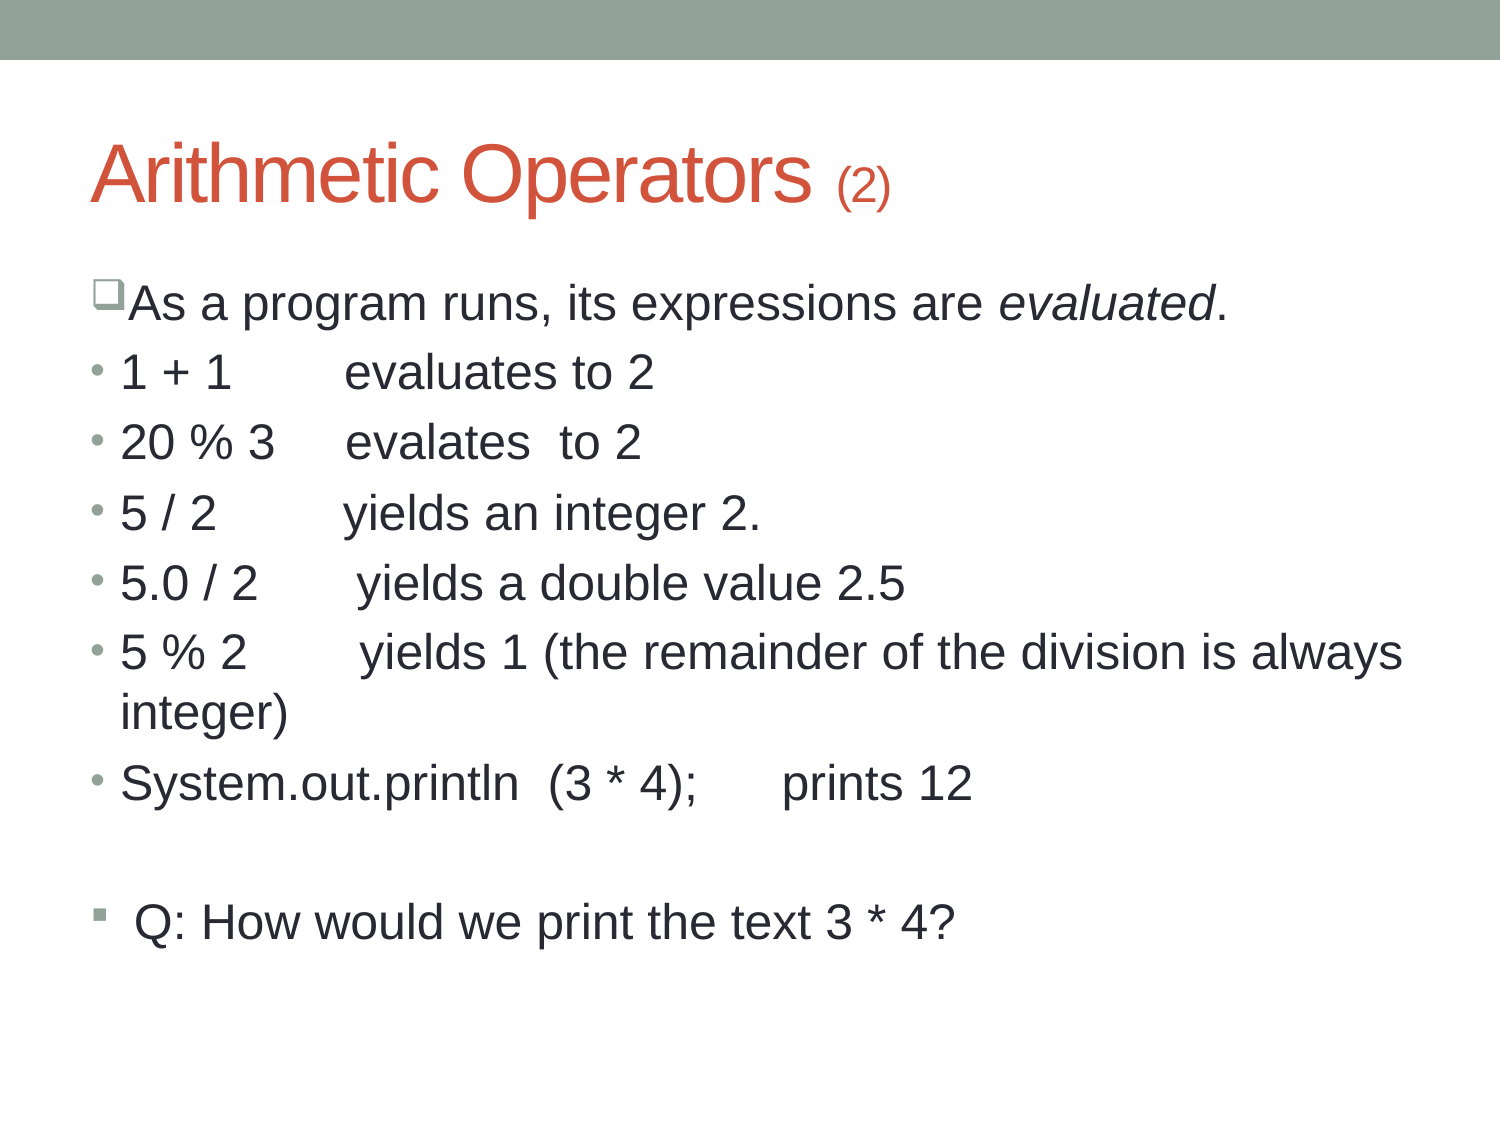

# Arithmetic Operators (2)
As a program runs, its expressions are evaluated.
1 + 1        evaluates to 2
20 % 3     evalates  to 2
5 / 2         yields an integer 2.
5.0 / 2       yields a double value 2.5
5 % 2        yields 1 (the remainder of the division is always integer)
System.out.println  (3 * 4);      prints 12

 Q: How would we print the text 3 * 4?